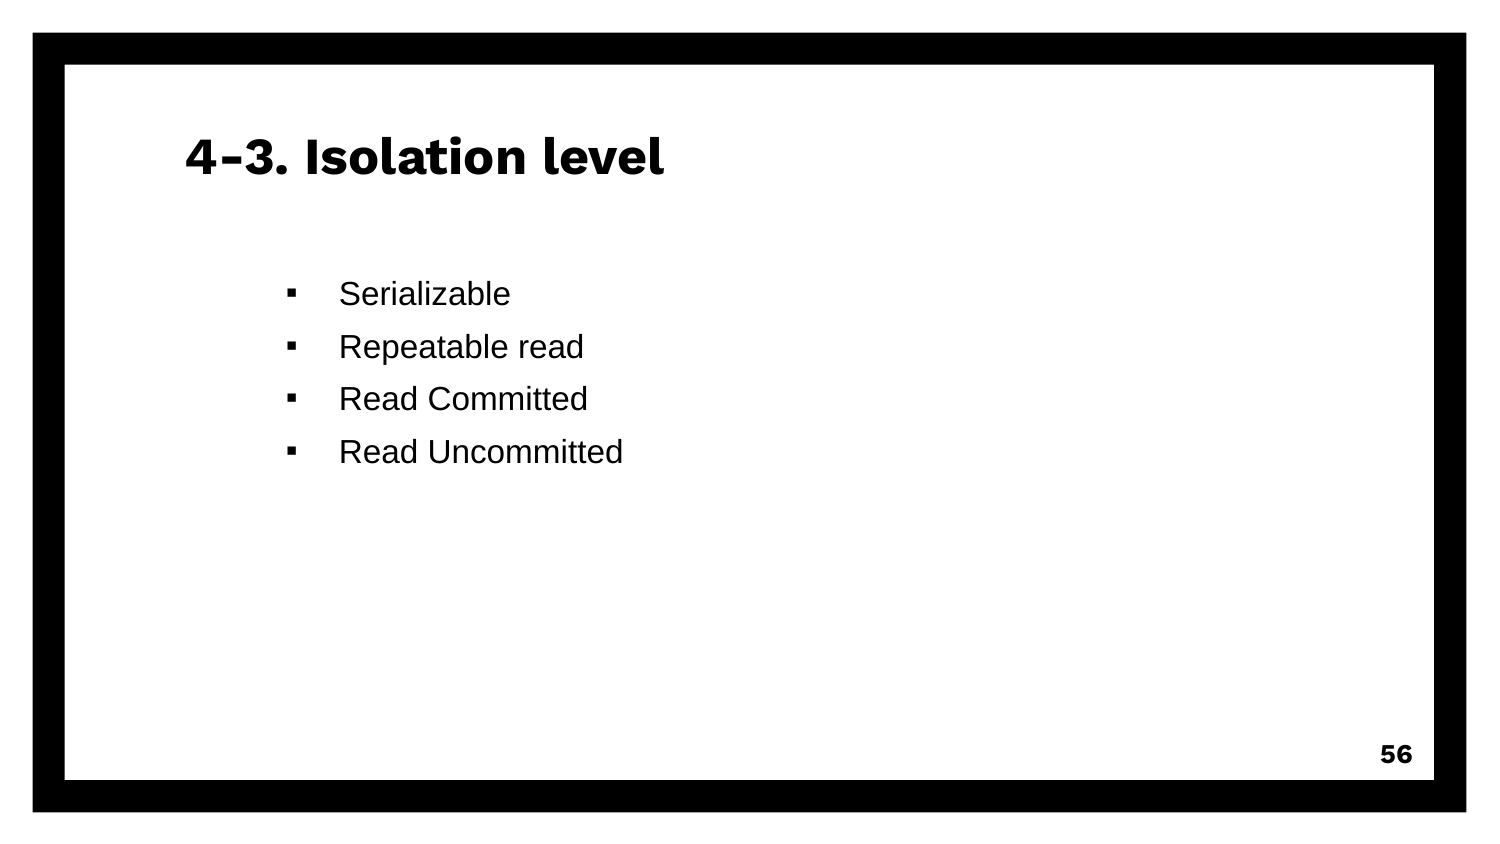

4-3. Isolation level
Serializable
Repeatable read
Read Committed
Read Uncommitted
56